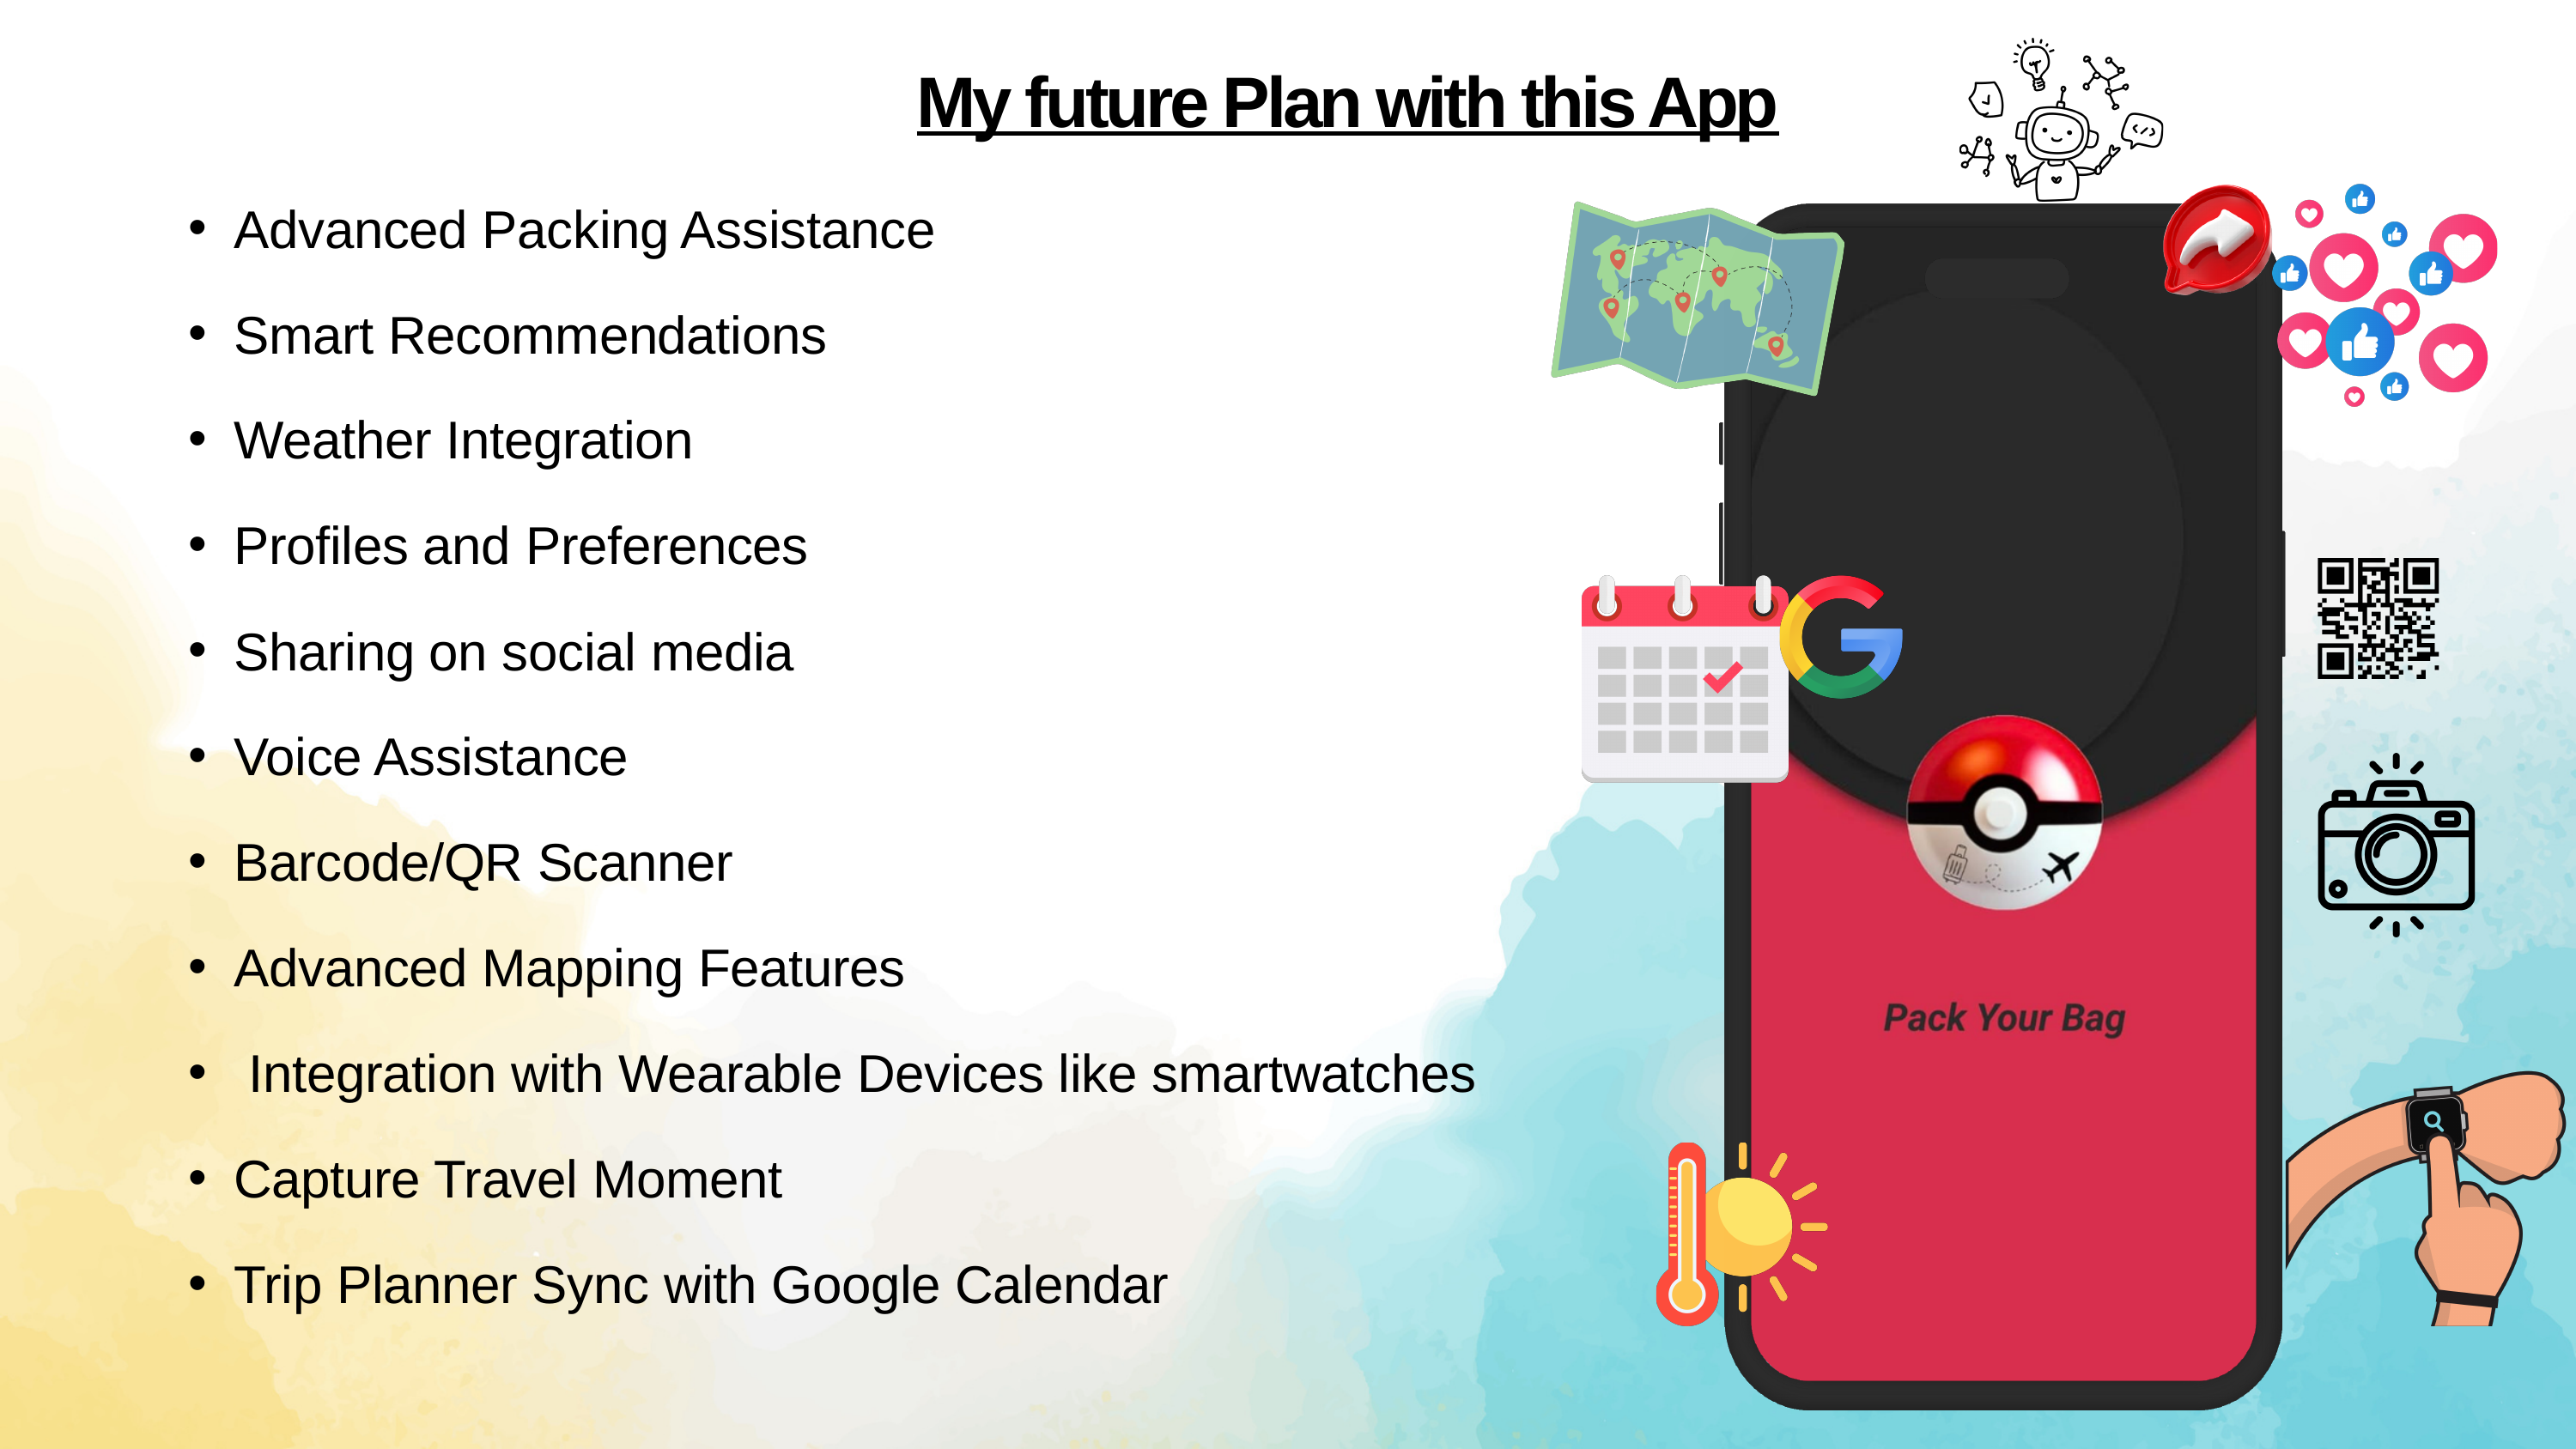

My future Plan with this App
Advanced Packing Assistance
Smart Recommendations
Weather Integration
Profiles and Preferences
Sharing on social media
Voice Assistance
Barcode/QR Scanner
Advanced Mapping Features
 Integration with Wearable Devices like smartwatches
Capture Travel Moment
Trip Planner Sync with Google Calendar